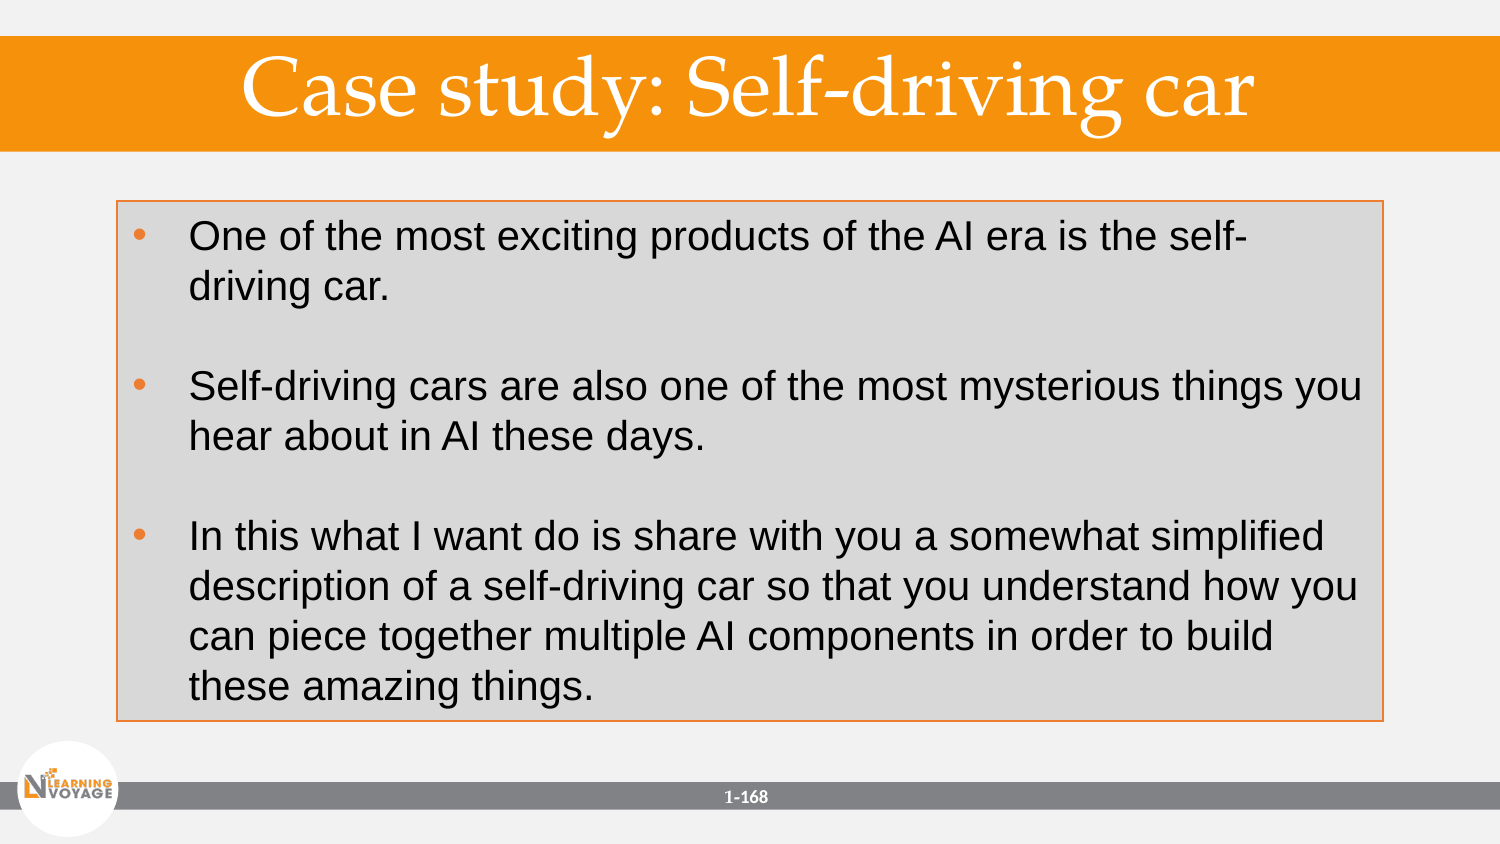

Case study: Self-driving car
One of the most exciting products of the AI era is the self-driving car.

Self-driving cars are also one of the most mysterious things you hear about in AI these days.

In this what I want do is share with you a somewhat simplified description of a self-driving car so that you understand how you can piece together multiple AI components in order to build these amazing things.
1-168